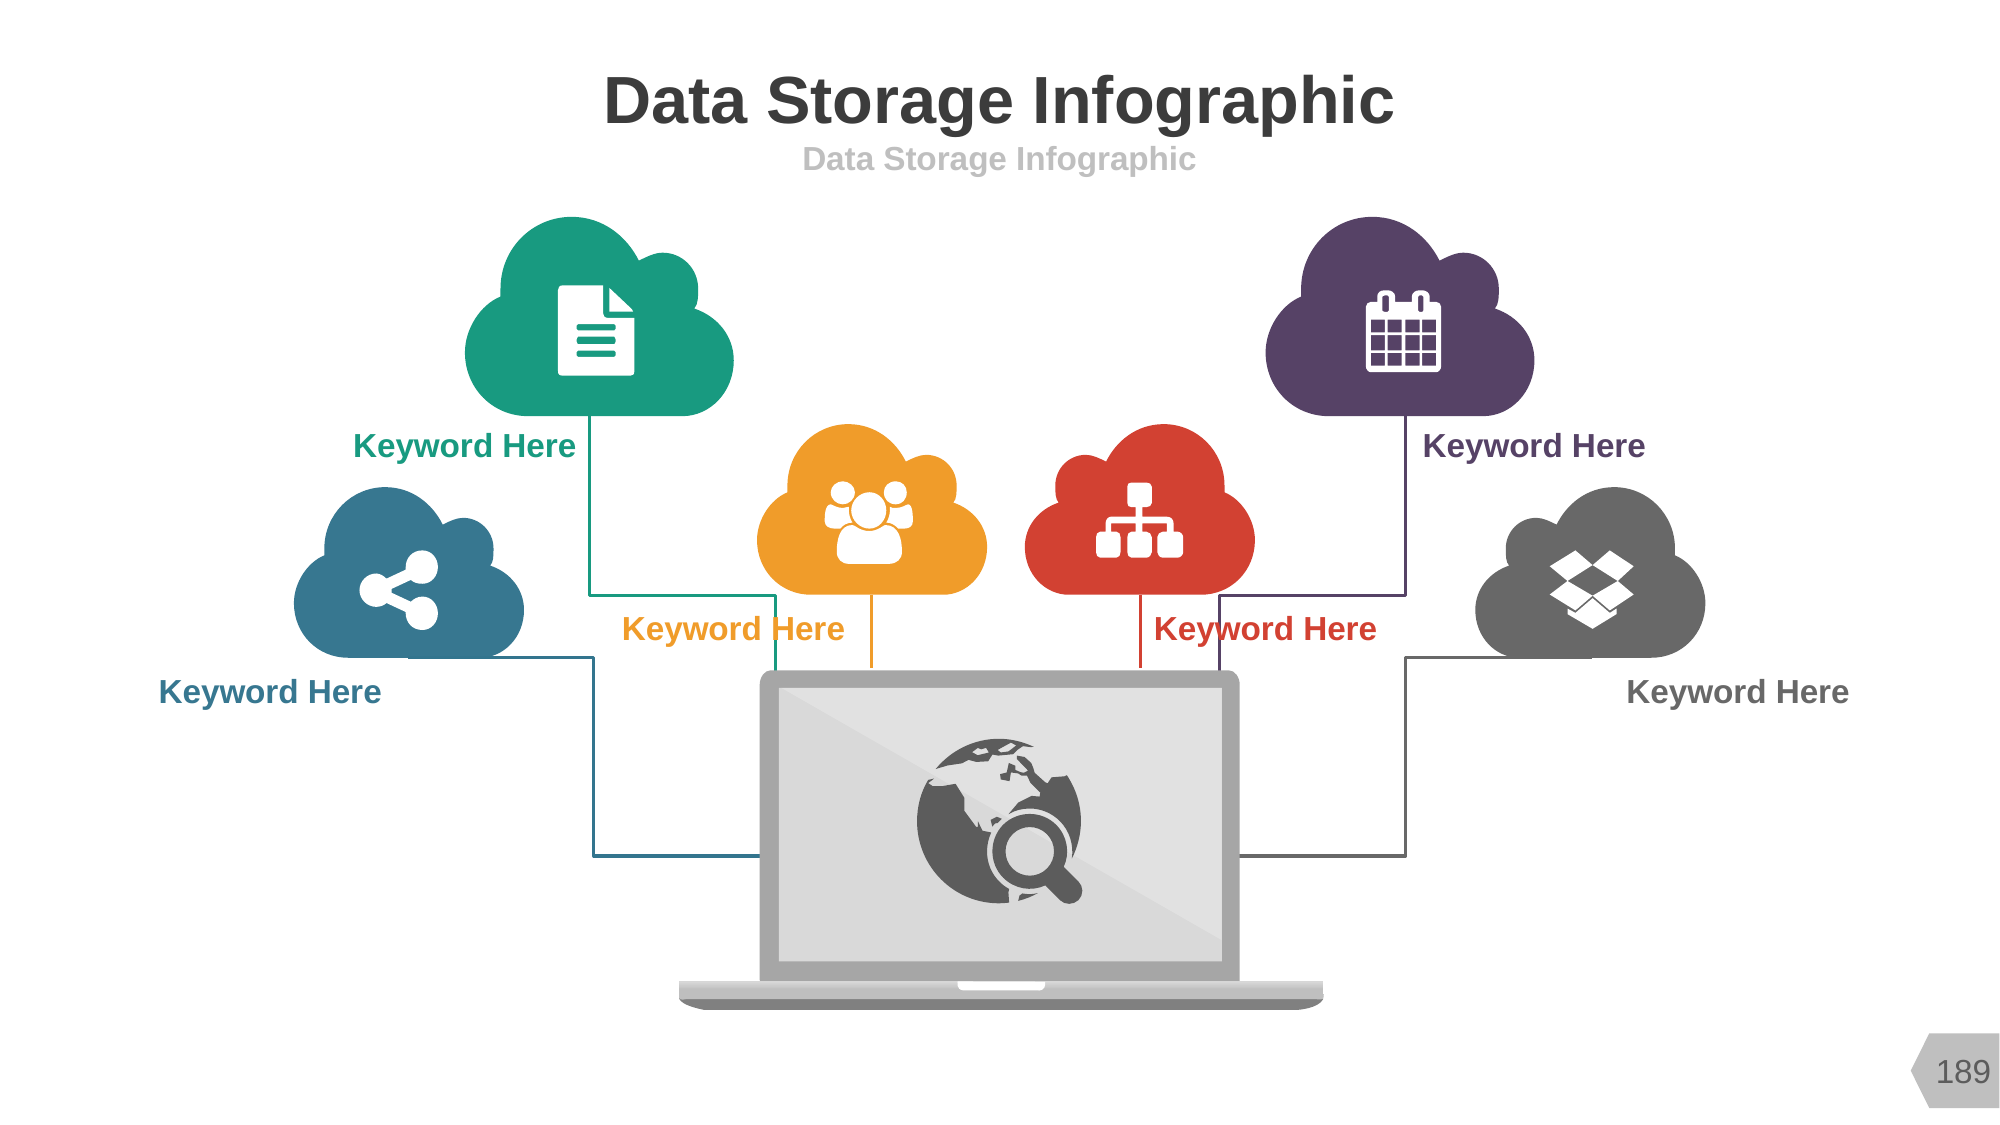

# Data Storage Infographic
Data Storage Infographic

Keyword Here
Keyword Here

Keyword Here
Keyword Here

Keyword Here
Keyword Here